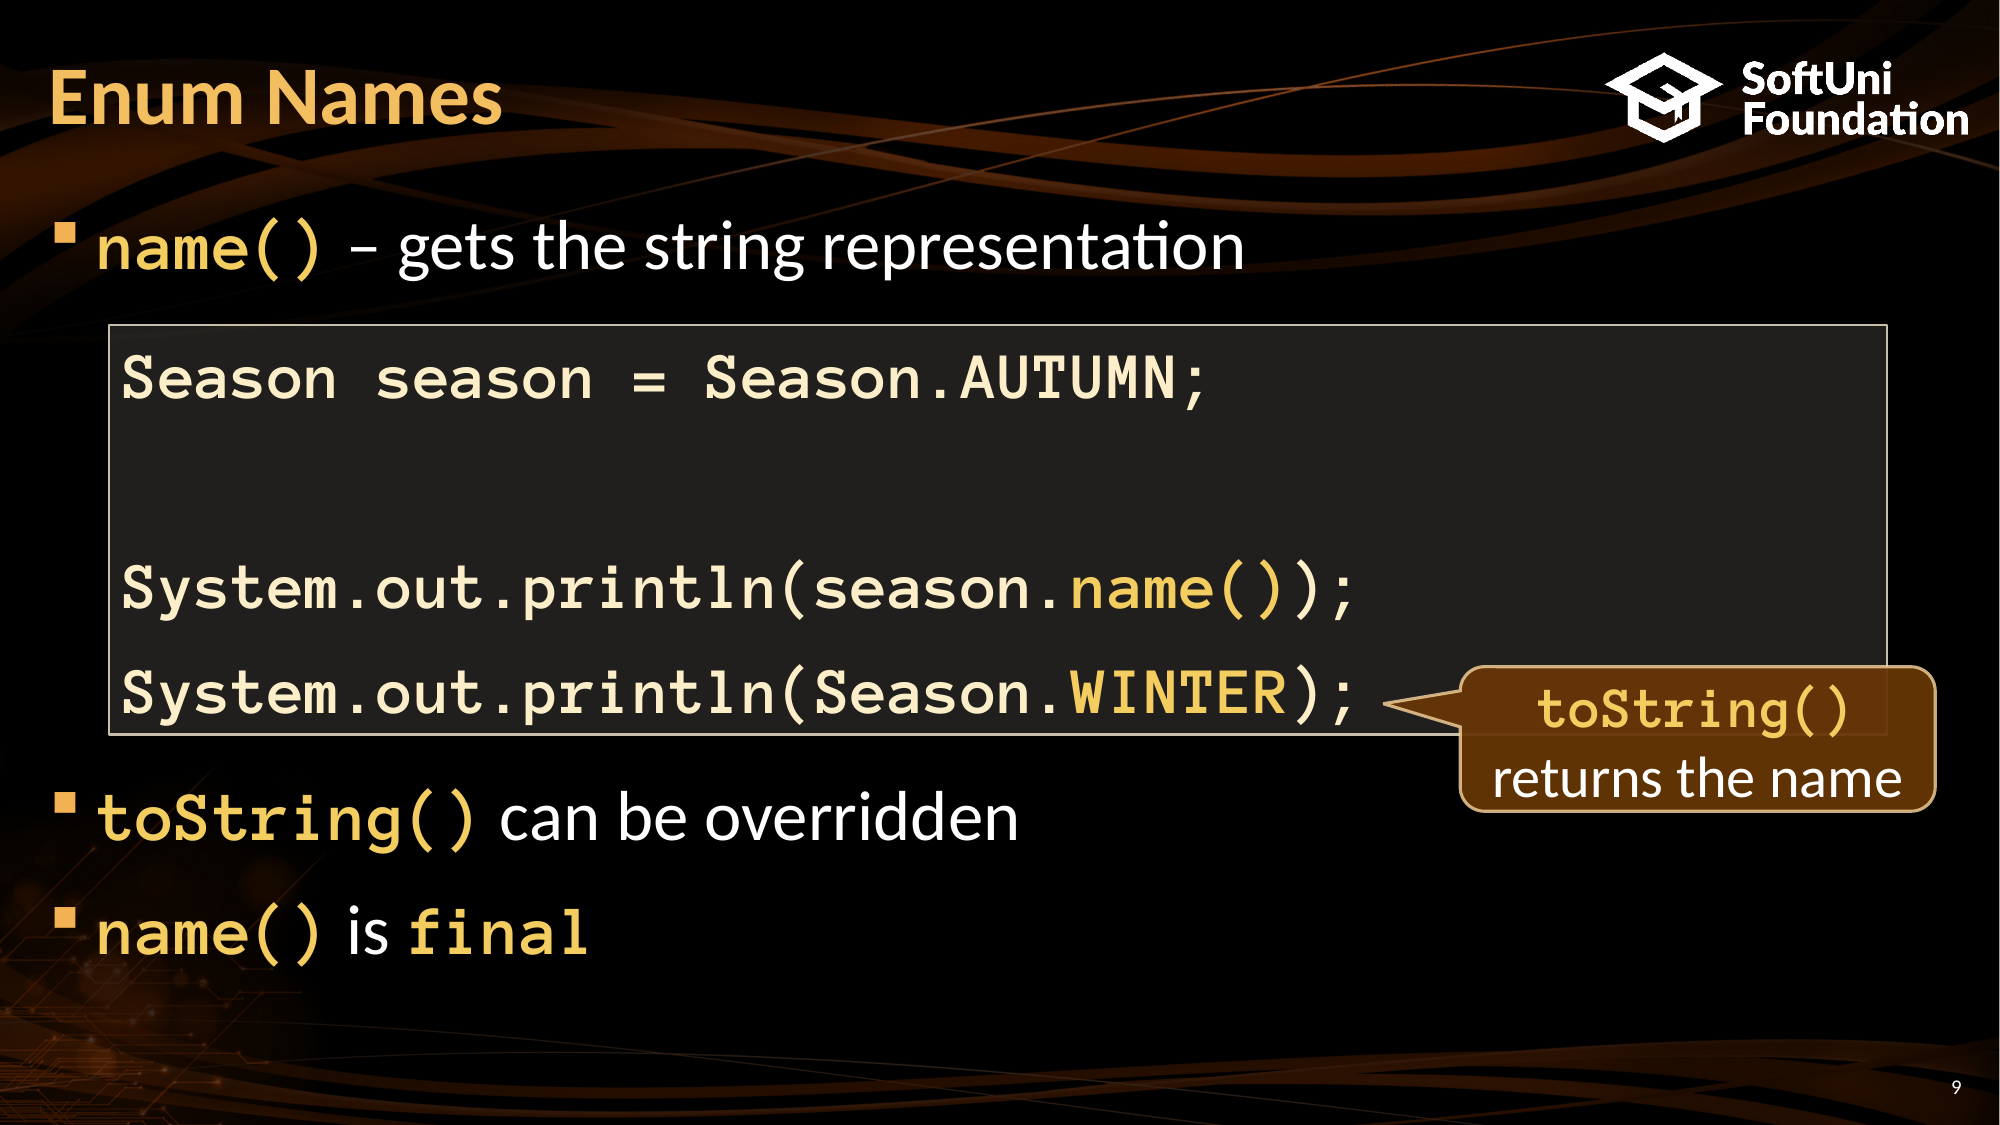

# Enum Names
name() – gets the string representation

toString() can be overridden
name() is final

Season season = Season.AUTUMN;

System.out.println(season.name());
System.out.println(Season.WINTER);
toString() returns the name
9